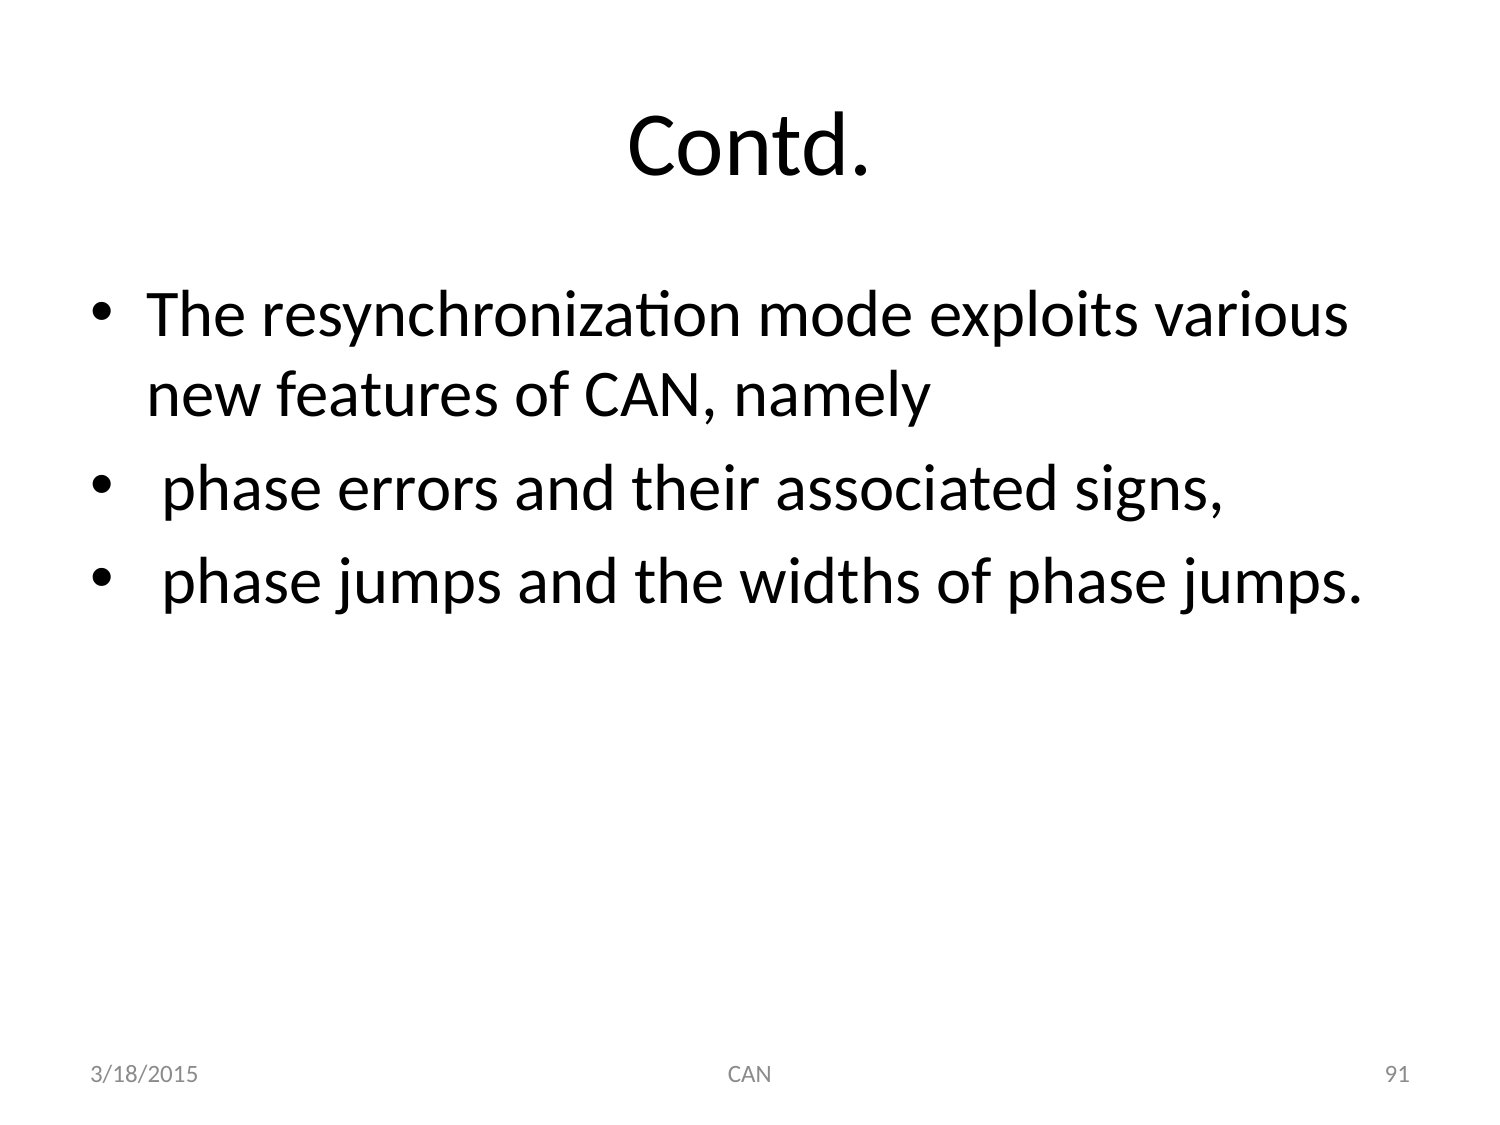

# Contd.
The resynchronization mode exploits various new features of CAN, namely
 phase errors and their associated signs,
 phase jumps and the widths of phase jumps.
3/18/2015
CAN
91